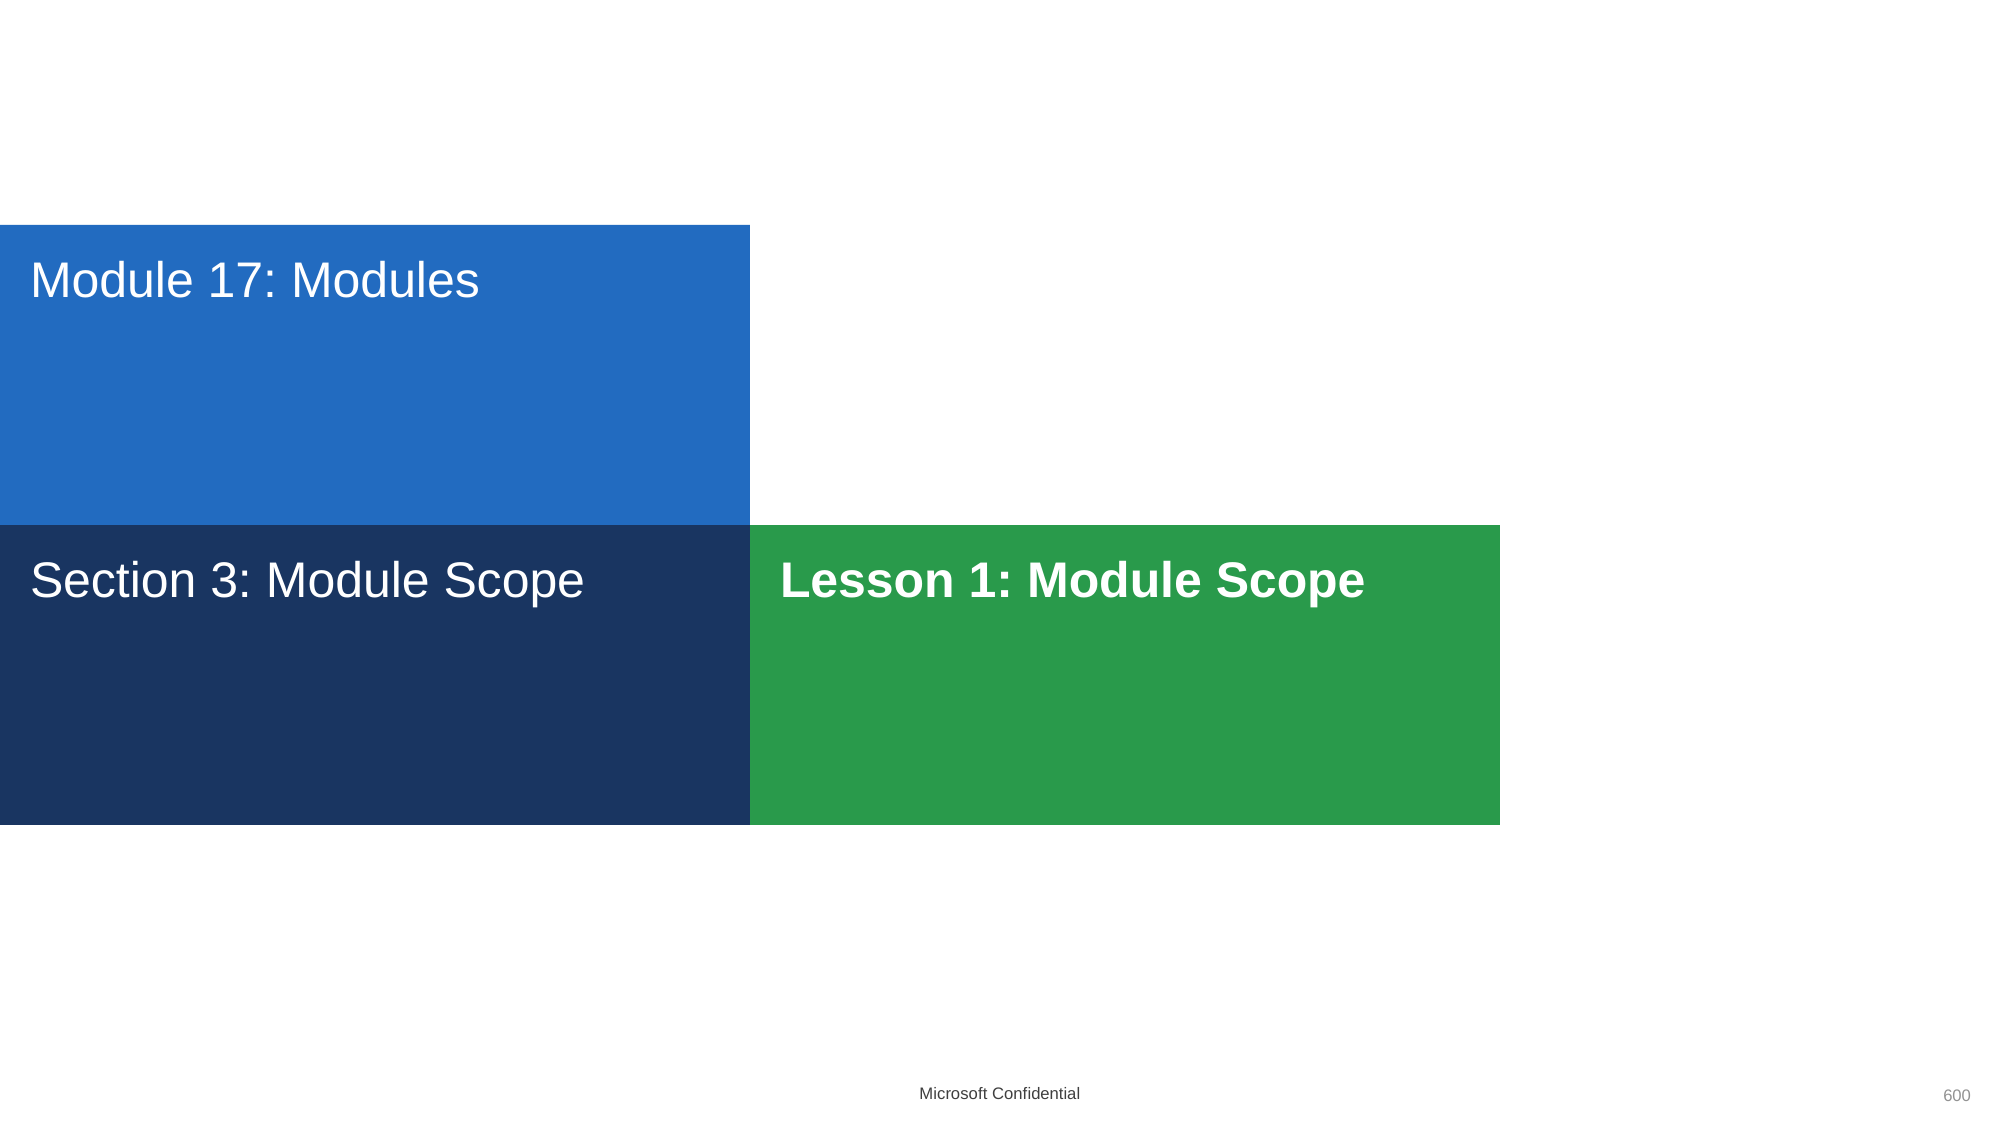

# Module 17: Modules
Section 3: Module Scope
Lesson 1: Module Scope
600